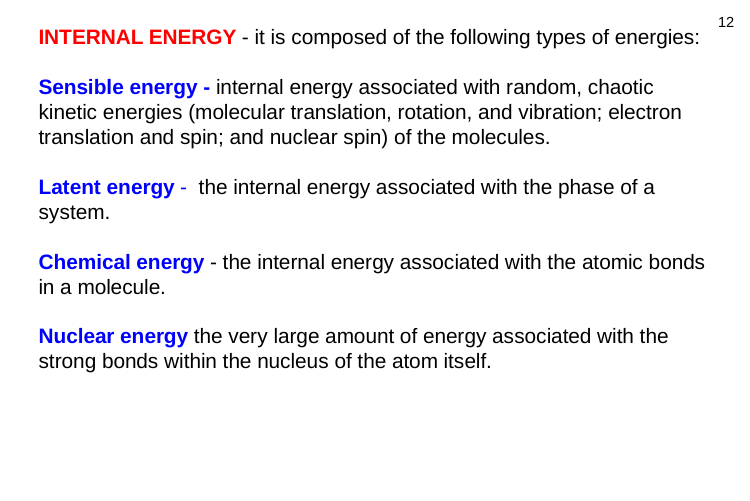

12
INTERNAL ENERGY - it is composed of the following types of energies:

Sensible energy - internal energy associated with random, chaotic kinetic energies (molecular translation, rotation, and vibration; electron translation and spin; and nuclear spin) of the molecules.

Latent energy -  the internal energy associated with the phase of a system.

Chemical energy - the internal energy associated with the atomic bonds in a molecule.

Nuclear energy the very large amount of energy associated with the strong bonds within the nucleus of the atom itself.